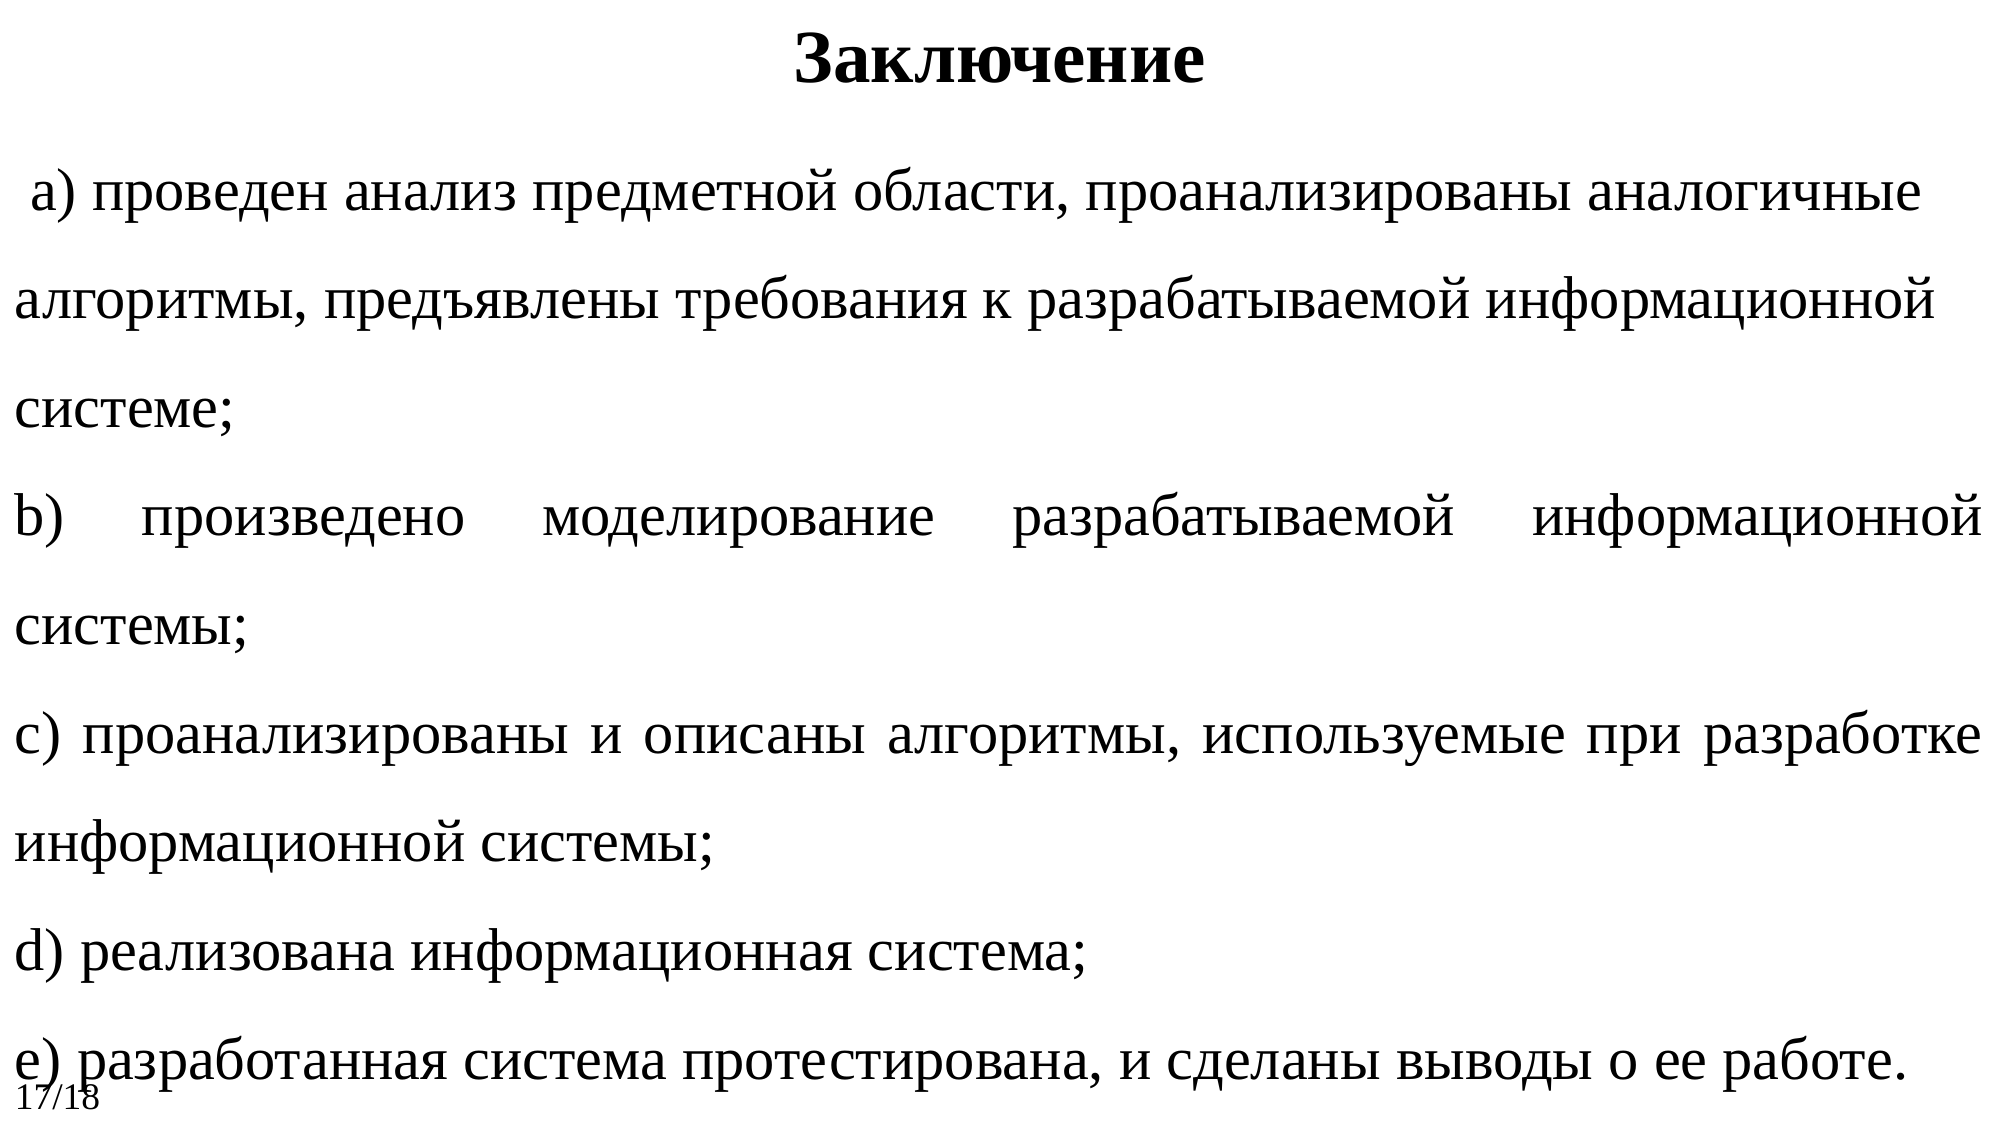

Заключение
 a) проведен анализ предметной области, проанализированы аналогичные алгоритмы, предъявлены требования к разрабатываемой информационной системе;
b) произведено моделирование разрабатываемой информационной системы;
c) проанализированы и описаны алгоритмы, используемые при разработке информационной системы;
d) реализована информационная система;
e) разработанная система протестирована, и сделаны выводы о ее работе.
17/18